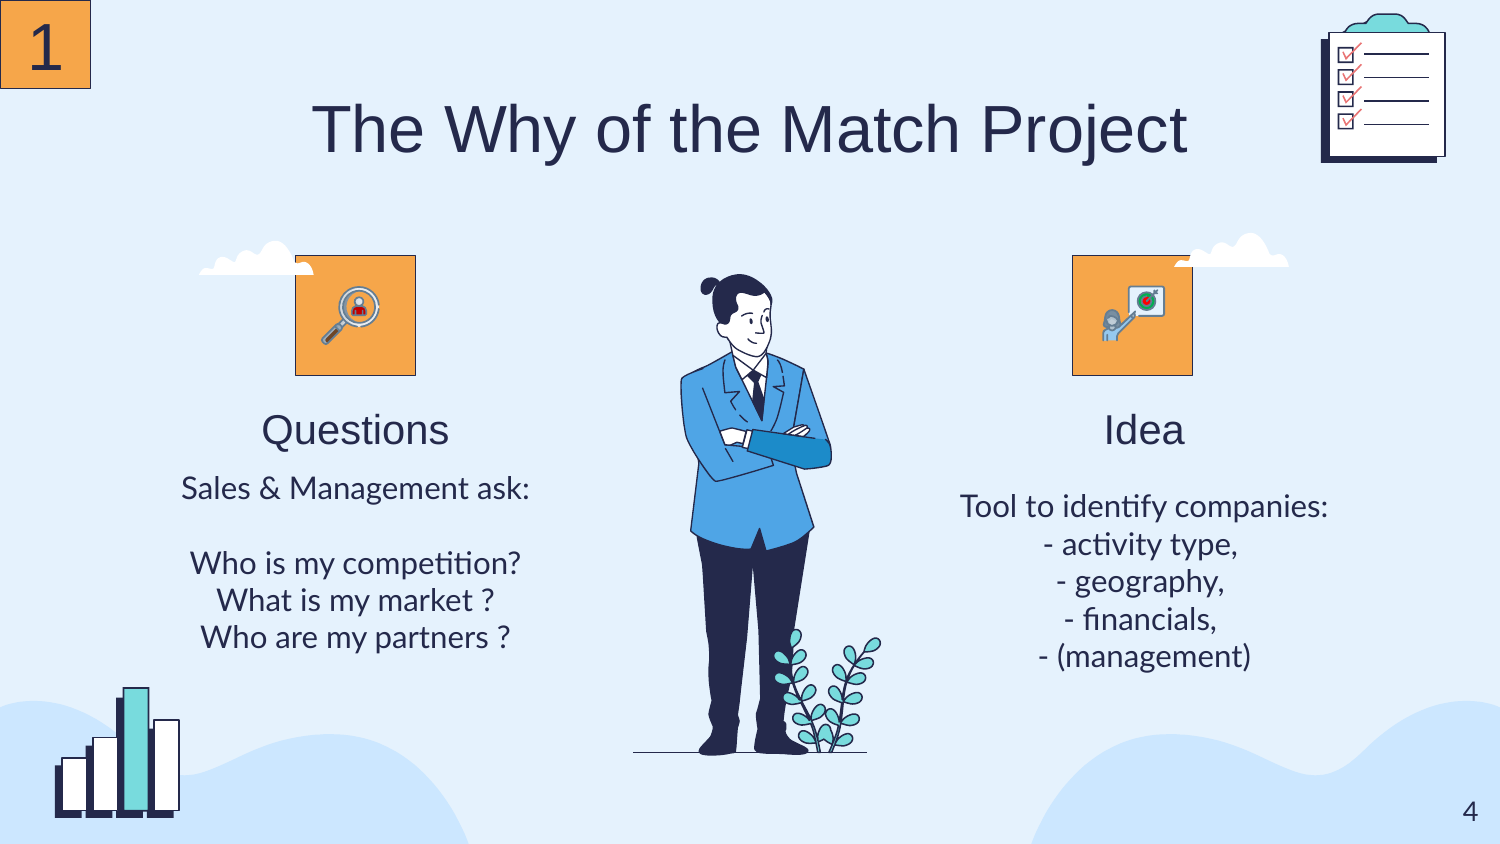

1

The Why of the Match Project

# Questions
Idea
Sales & Management ask:

Who is my competition?
What is my market ?
Who are my partners ?

Tool to identify companies:
- activity type,
- geography,
- financials,
- (management)

4